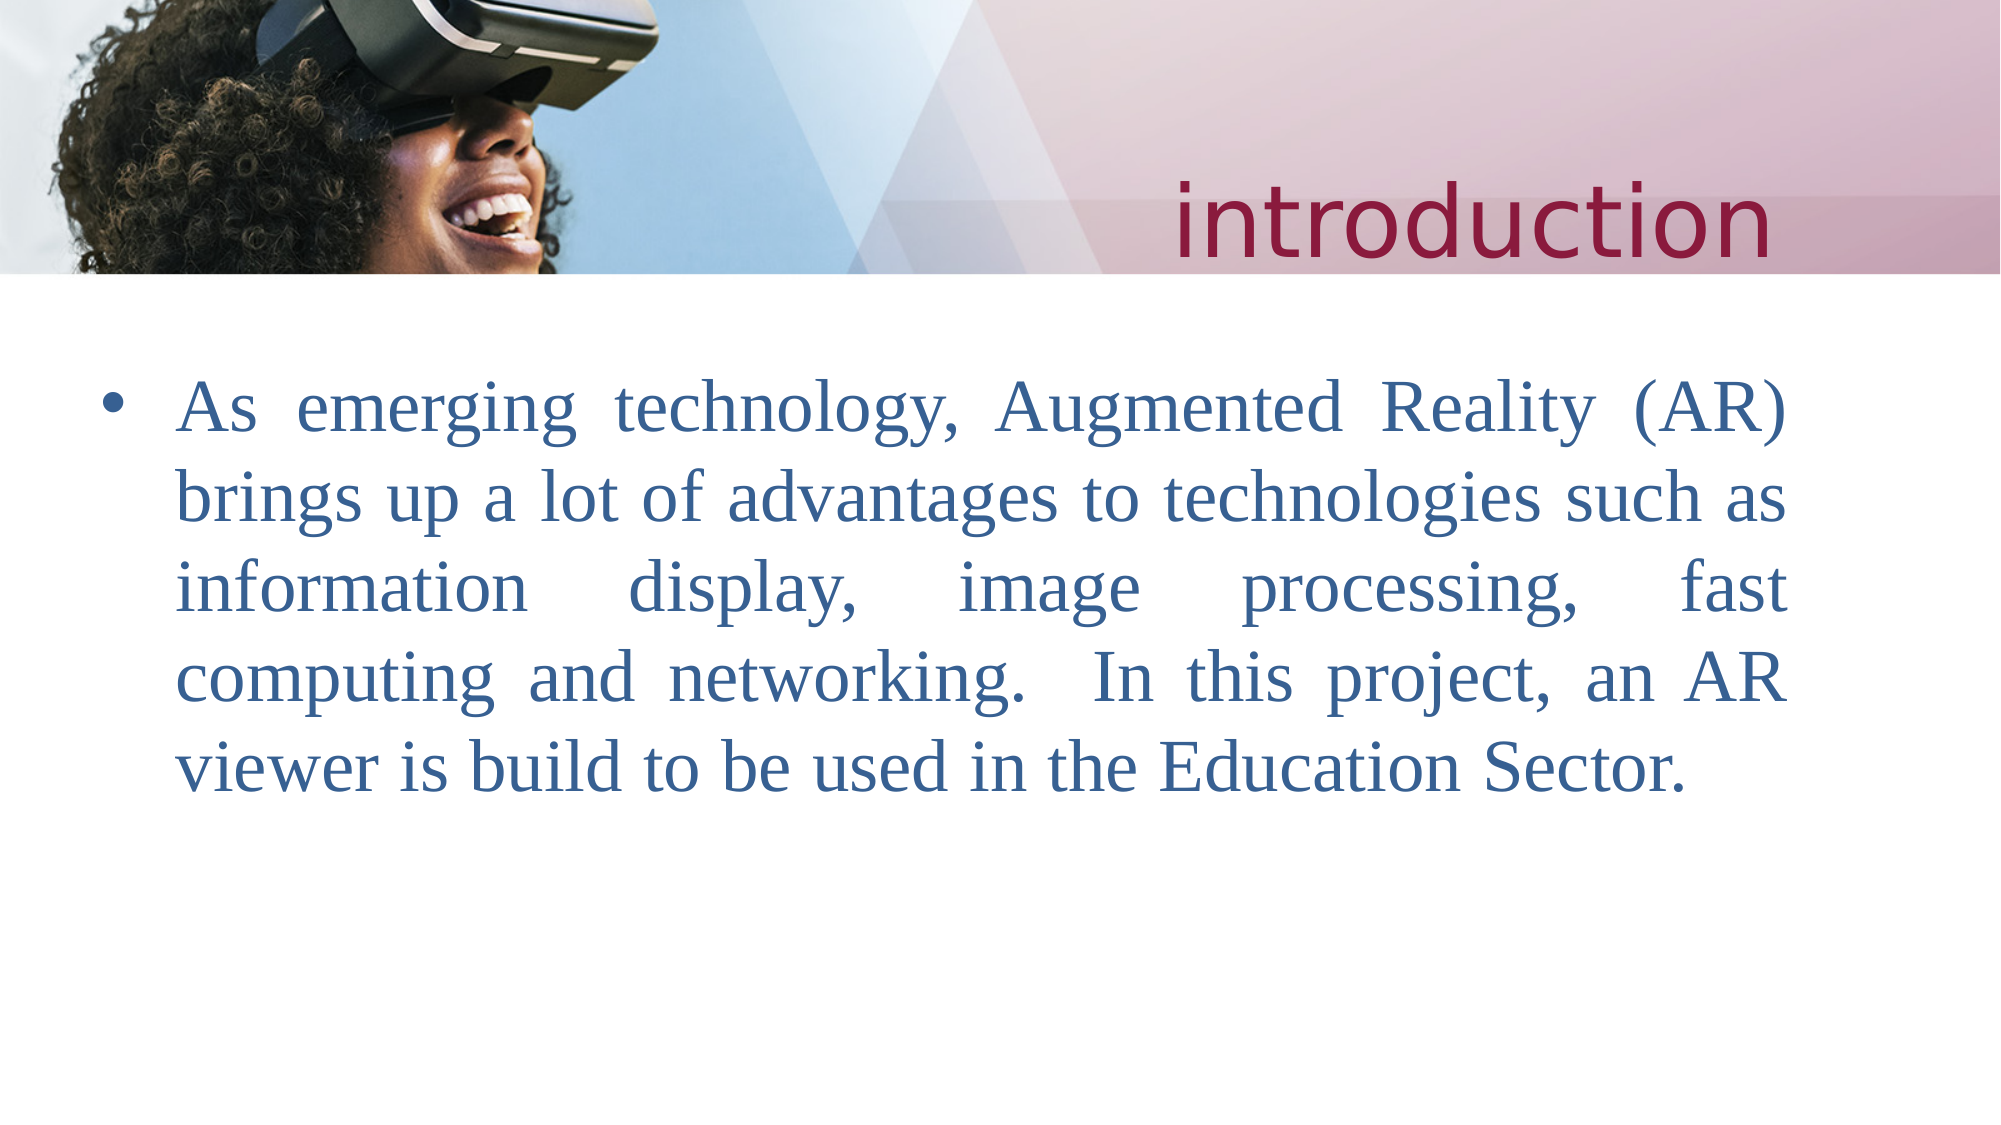

# introduction
As emerging technology, Augmented Reality (AR) brings up a lot of advantages to technologies such as information display, image processing, fast computing and networking.  In this project, an AR viewer is build to be used in the Education Sector.